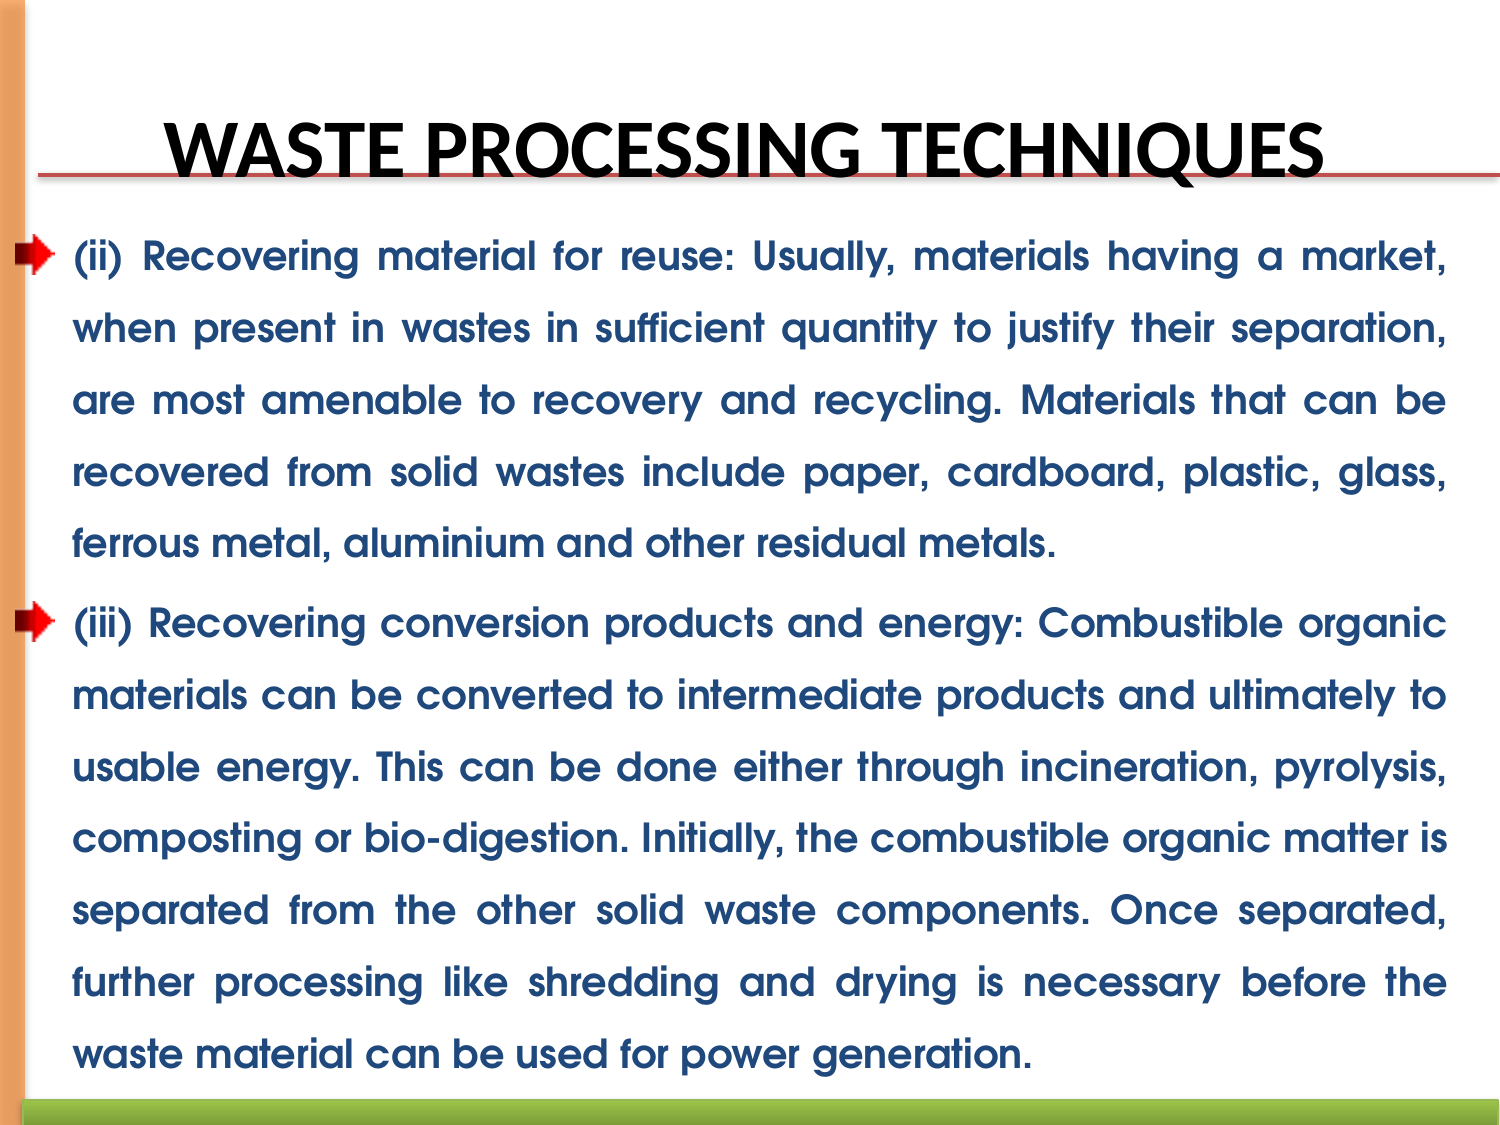

# WASTE PROCESSING TECHNIQUES
(ii) Recovering material for reuse: Usually, materials having a market, when present in wastes in sufficient quantity to justify their separation, are most amenable to recovery and recycling. Materials that can be recovered from solid wastes include paper, cardboard, plastic, glass, ferrous metal, aluminium and other residual metals.
(iii) Recovering conversion products and energy: Combustible organic materials can be converted to intermediate products and ultimately to usable energy. This can be done either through incineration, pyrolysis, composting or bio-digestion. Initially, the combustible organic matter is separated from the other solid waste components. Once separated, further processing like shredding and drying is necessary before the waste material can be used for power generation.